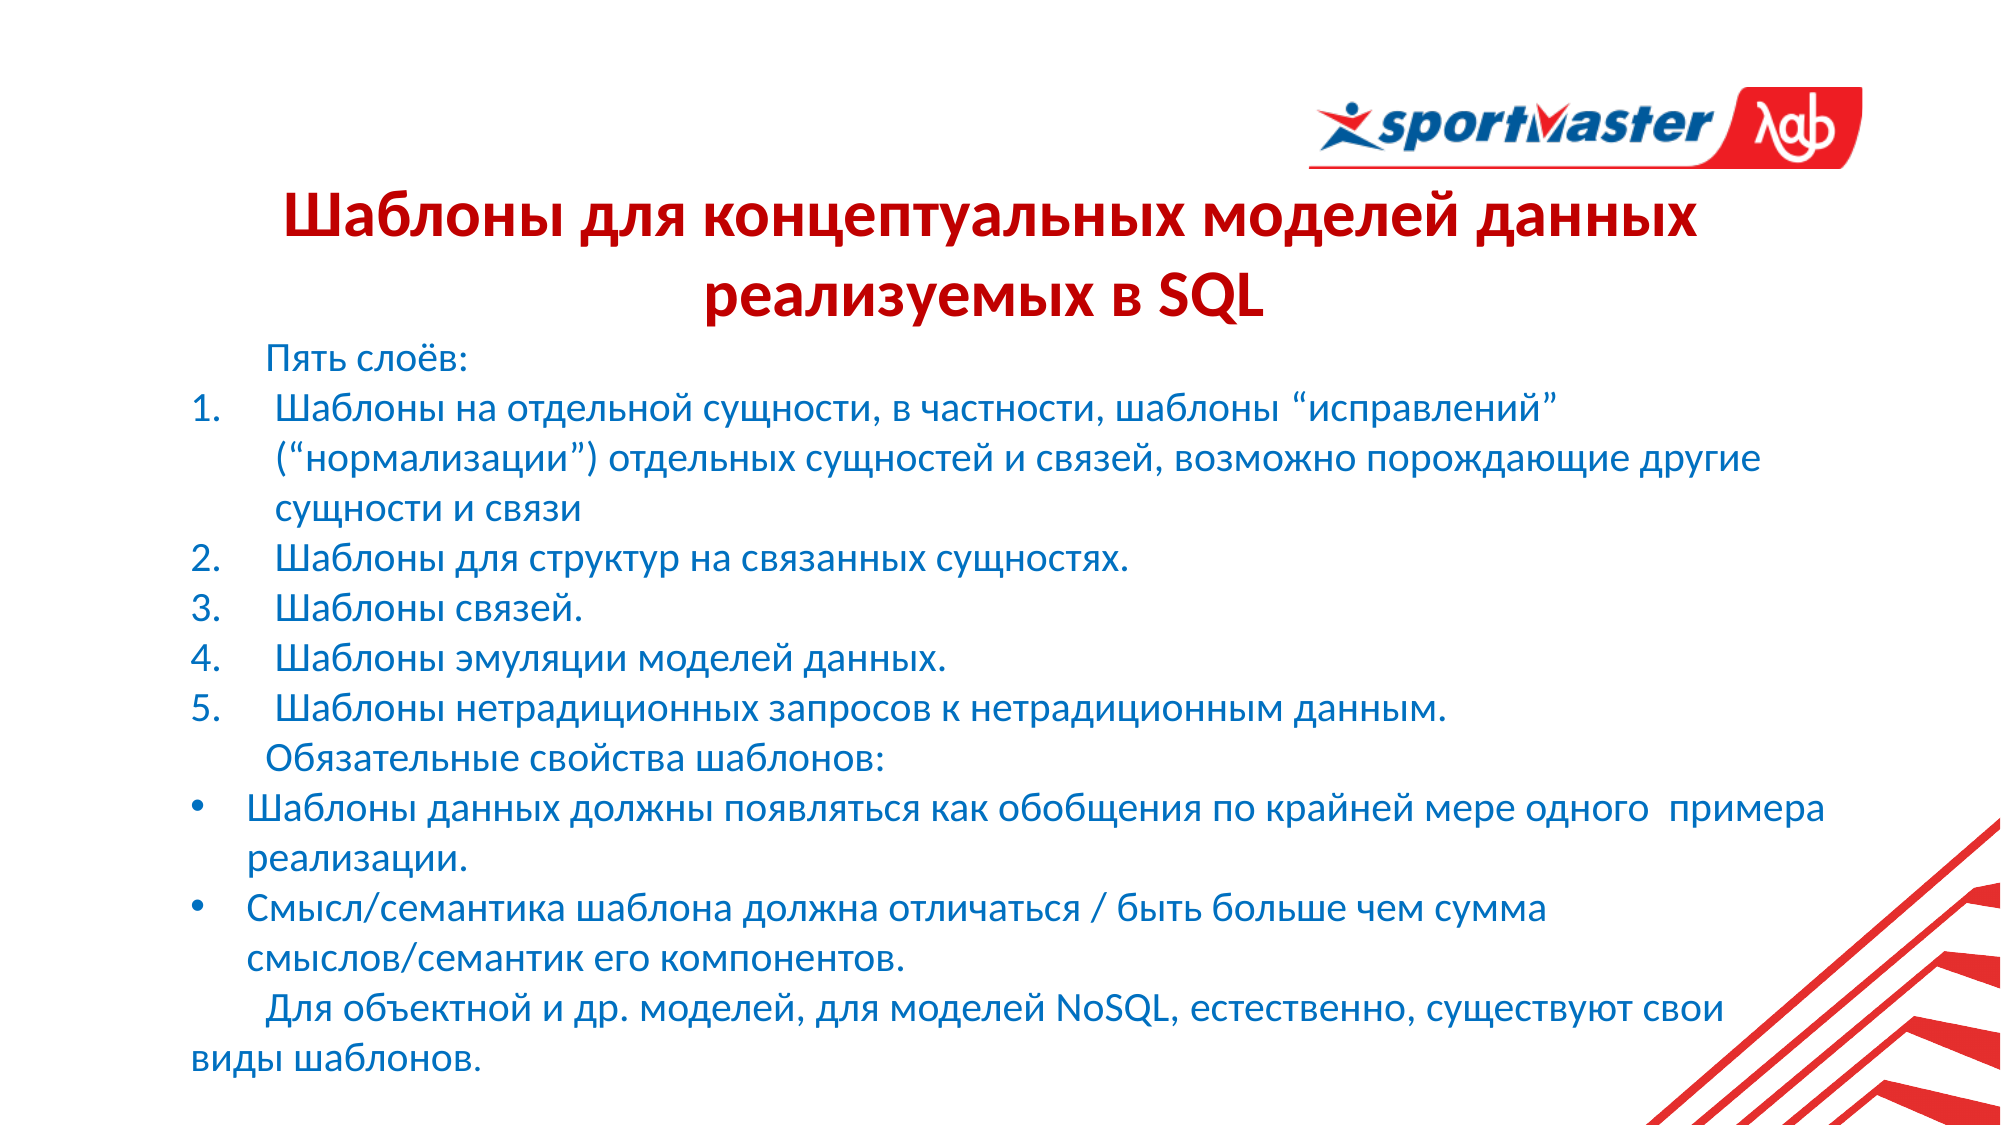

Шаблоны для концептуальных моделей данных реализуемых в SQL

Пять слоёв:
Шаблоны на отдельной сущности, в частности, шаблоны “исправлений” (“нормализации”) отдельных сущностей и связей, возможно порождающие другие сущности и связи
Шаблоны для структур на связанных сущностях.
Шаблоны связей.
Шаблоны эмуляции моделей данных.
Шаблоны нетрадиционных запросов к нетрадиционным данным.
Обязательные свойства шаблонов:
Шаблоны данных должны появляться как обобщения по крайней мере одного  примера реализации.
Смысл/семантика шаблона должна отличаться / быть больше чем сумма смыслов/семантик его компонентов.
Для объектной и др. моделей, для моделей NoSQL, естественно, существуют свои виды шаблонов.